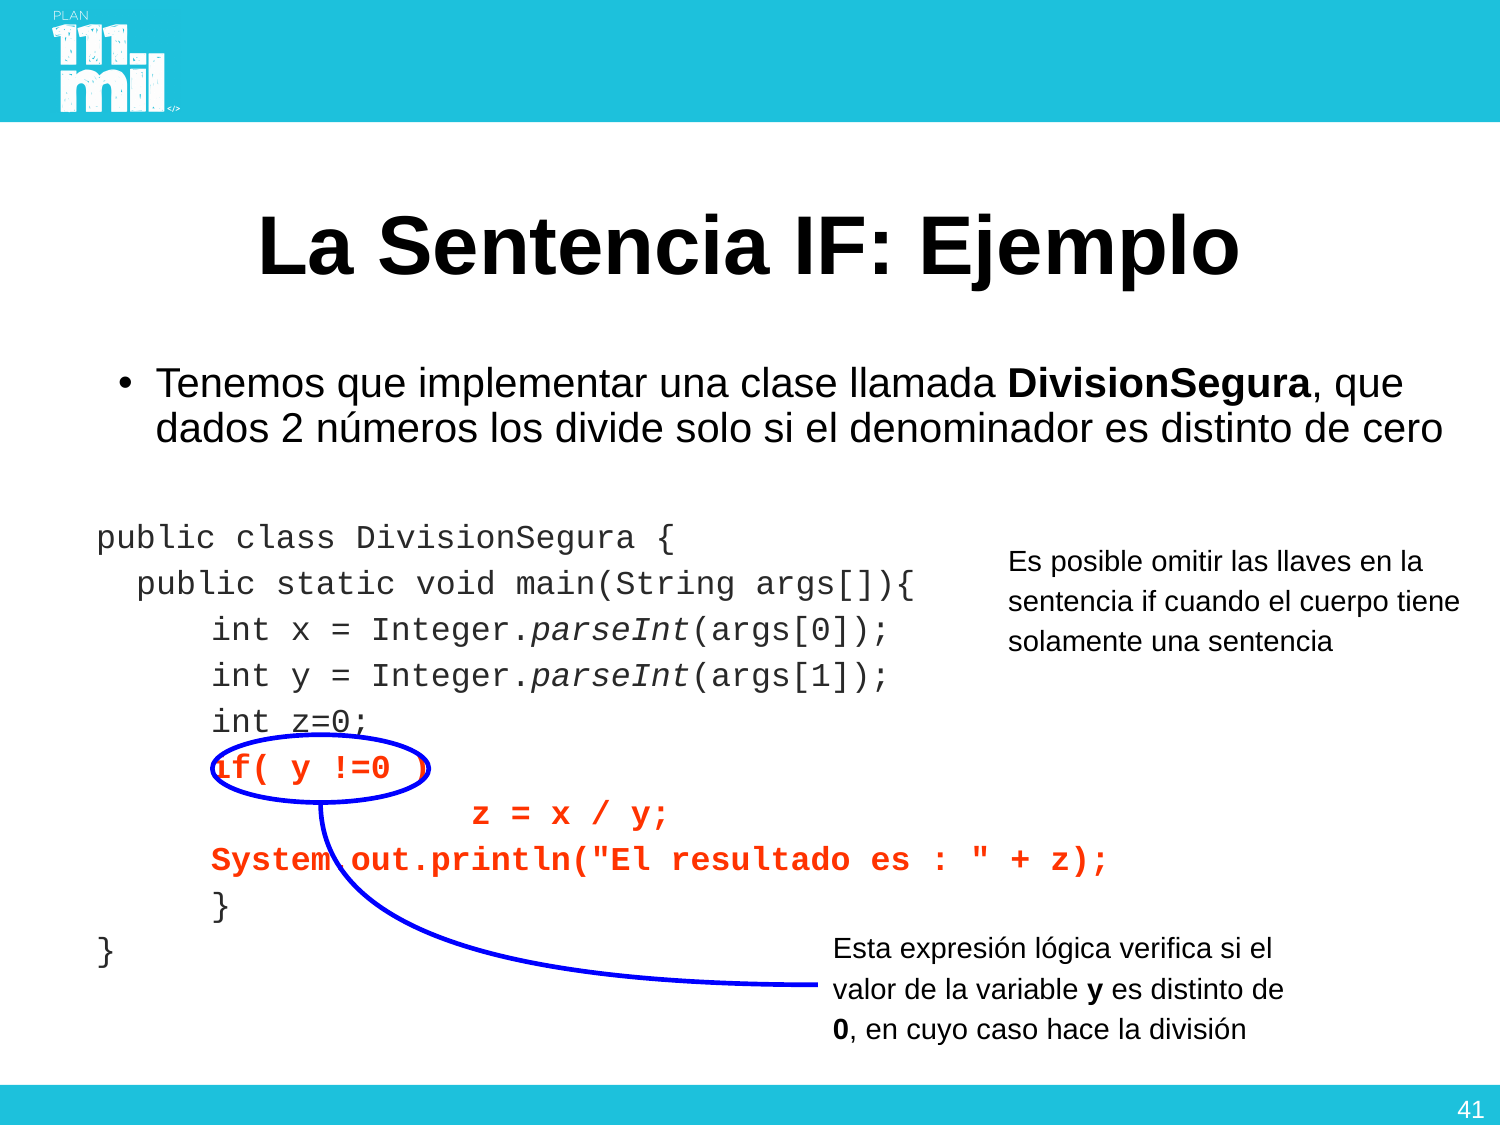

# La Sentencia IF: Ejemplo
Es posible omitir las llaves en la sentencia if cuando el cuerpo tiene solamente una sentencia
public class DivisionSegura {
  public static void main(String args[]){
  int x = Integer.parseInt(args[0]);
  int y = Integer.parseInt(args[1]);
  int z=0;
  if( y !=0 )
		z = x / y;
  System.out.println("El resultado es : " + z);
  }
}

Esta expresión lógica verifica si el valor de la variable y es distinto de 0, en cuyo caso hace la división
Tenemos que implementar una clase llamada DivisionSegura, que dados 2 números los divide solo si el denominador es distinto de cero

41